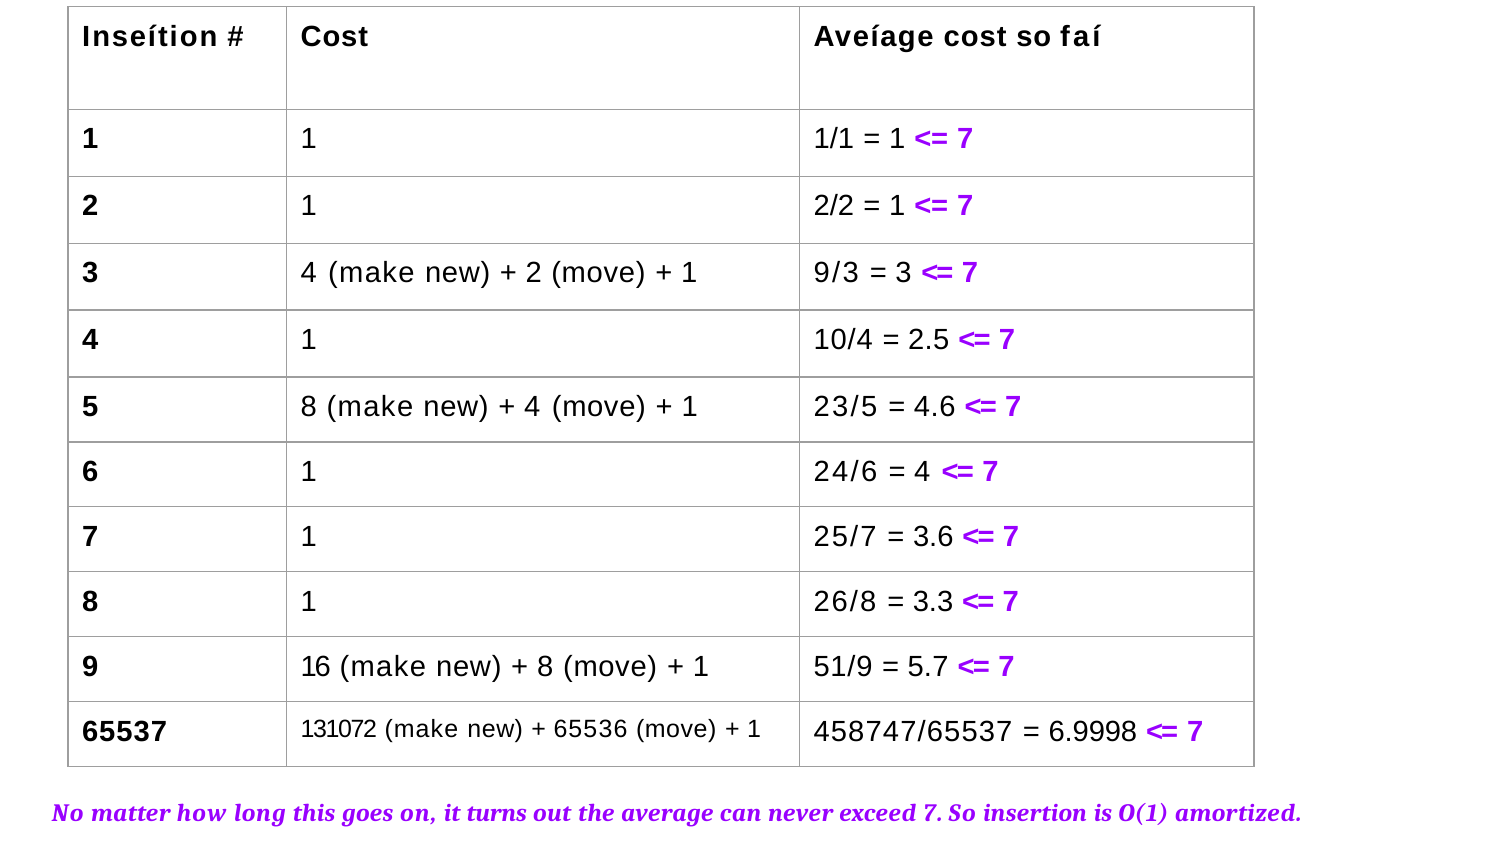

| Inseítion # | Cost | Aveíage cost so faí |
| --- | --- | --- |
| 1 | 1 | 1/1 = 1 <= 7 |
| 2 | 1 | 2/2 = 1 <= 7 |
| 3 | 4 (make new) + 2 (move) + 1 | 9/3 = 3 <= 7 |
| 4 | 1 | 10/4 = 2.5 <= 7 |
| 5 | 8 (make new) + 4 (move) + 1 | 23/5 = 4.6 <= 7 |
| 6 | 1 | 24/6 = 4 <= 7 |
| 7 | 1 | 25/7 = 3.6 <= 7 |
| 8 | 1 | 26/8 = 3.3 <= 7 |
| 9 | 16 (make new) + 8 (move) + 1 | 51/9 = 5.7 <= 7 |
| 65537 | 131072 (make new) + 65536 (move) + 1 | 458747/65537 = 6.9998 <= 7 |
No matter how long this goes on, it turns out the average can never exceed 7. So insertion is O(1) amortized.